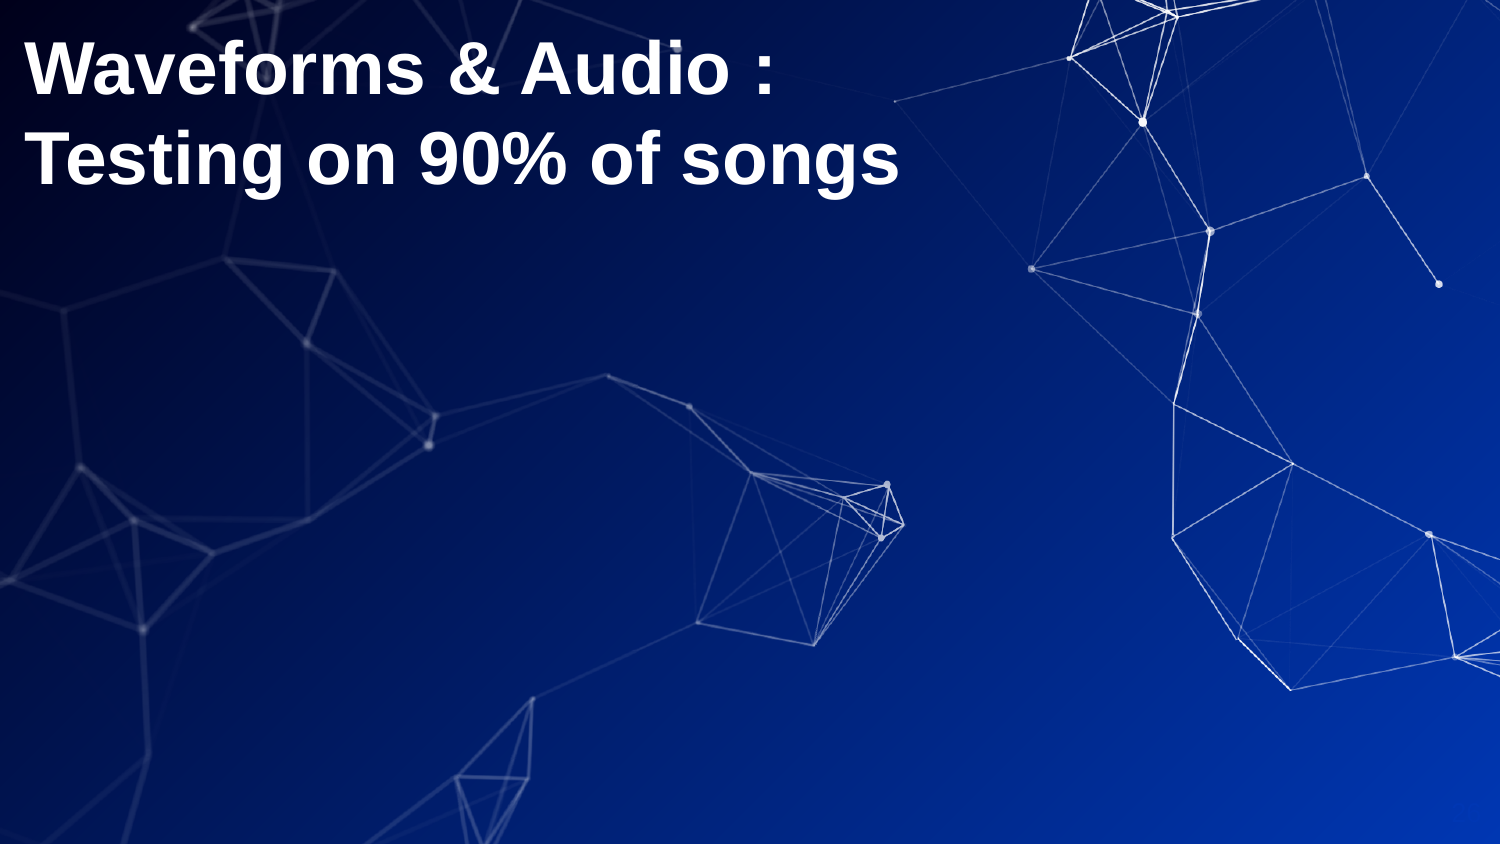

# Waveforms & Audio :
Testing on 90% of songs
26